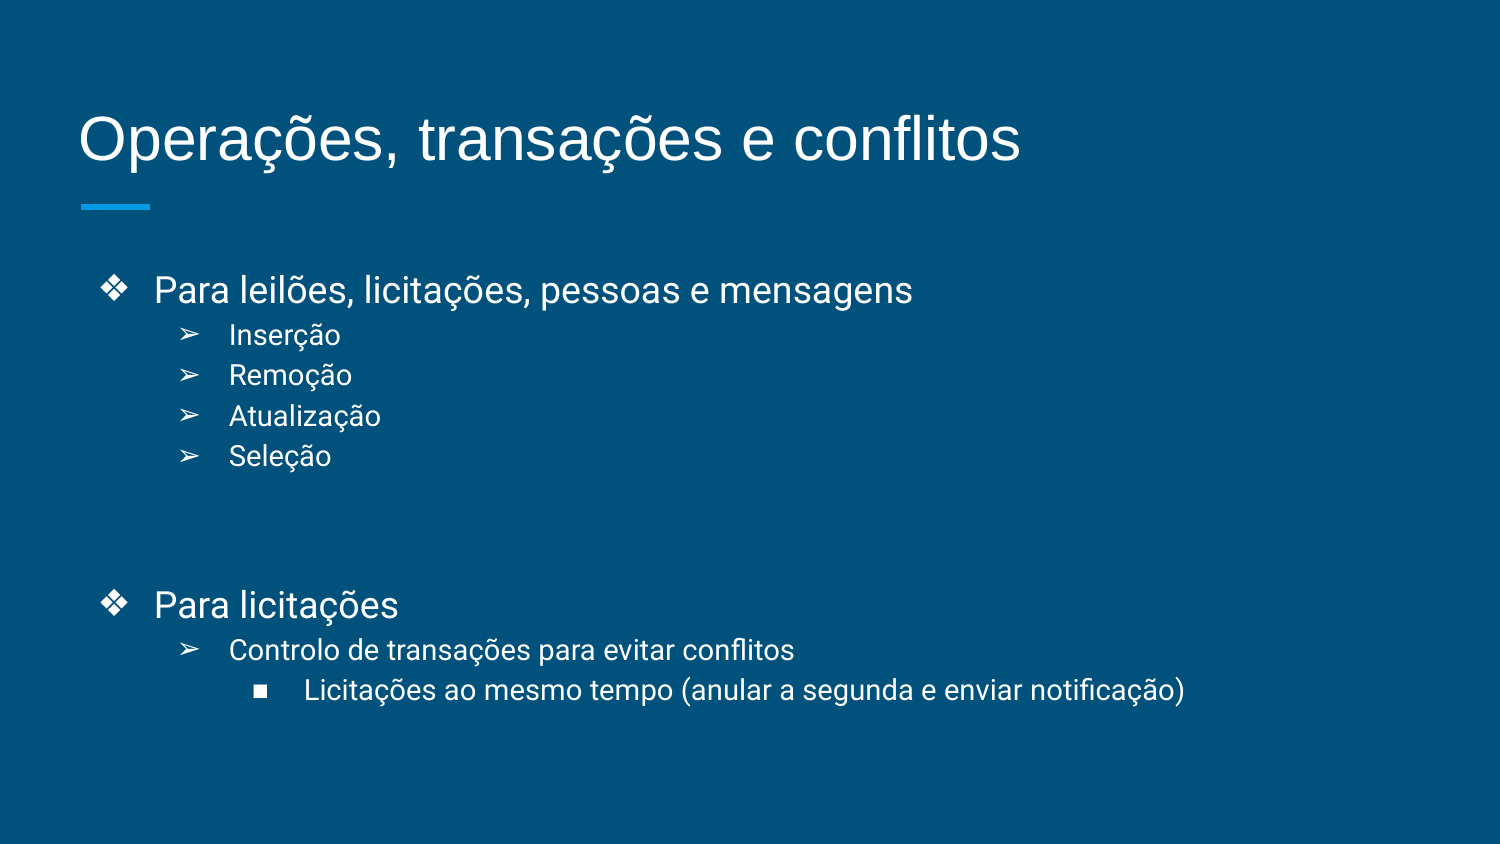

# Operações, transações e conflitos
Para leilões, licitações, pessoas e mensagens
Inserção
Remoção
Atualização
Seleção

Para licitações
Controlo de transações para evitar conflitos
Licitações ao mesmo tempo (anular a segunda e enviar notificação)